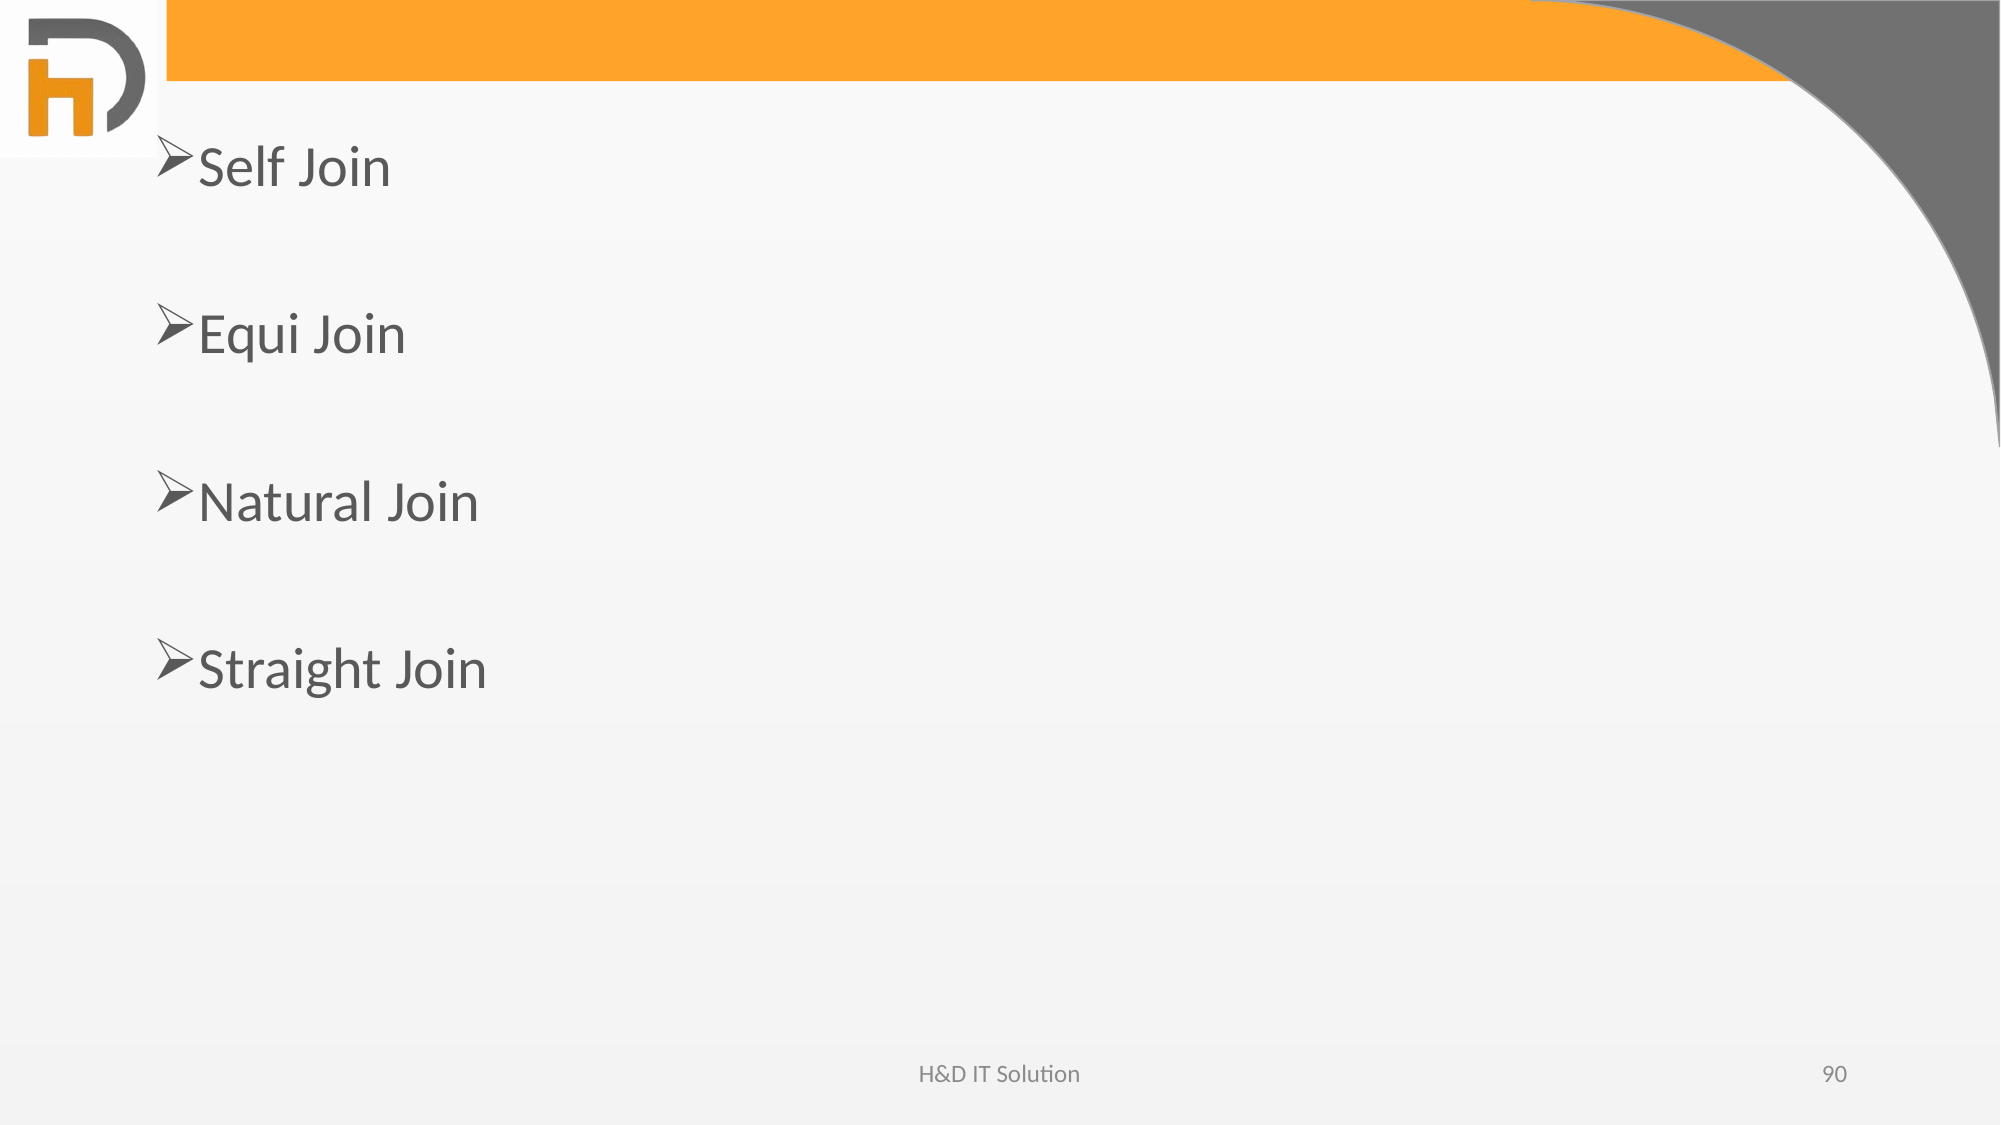

Self Join

Equi Join

Natural Join

Straight Join
H&D IT Solution
90